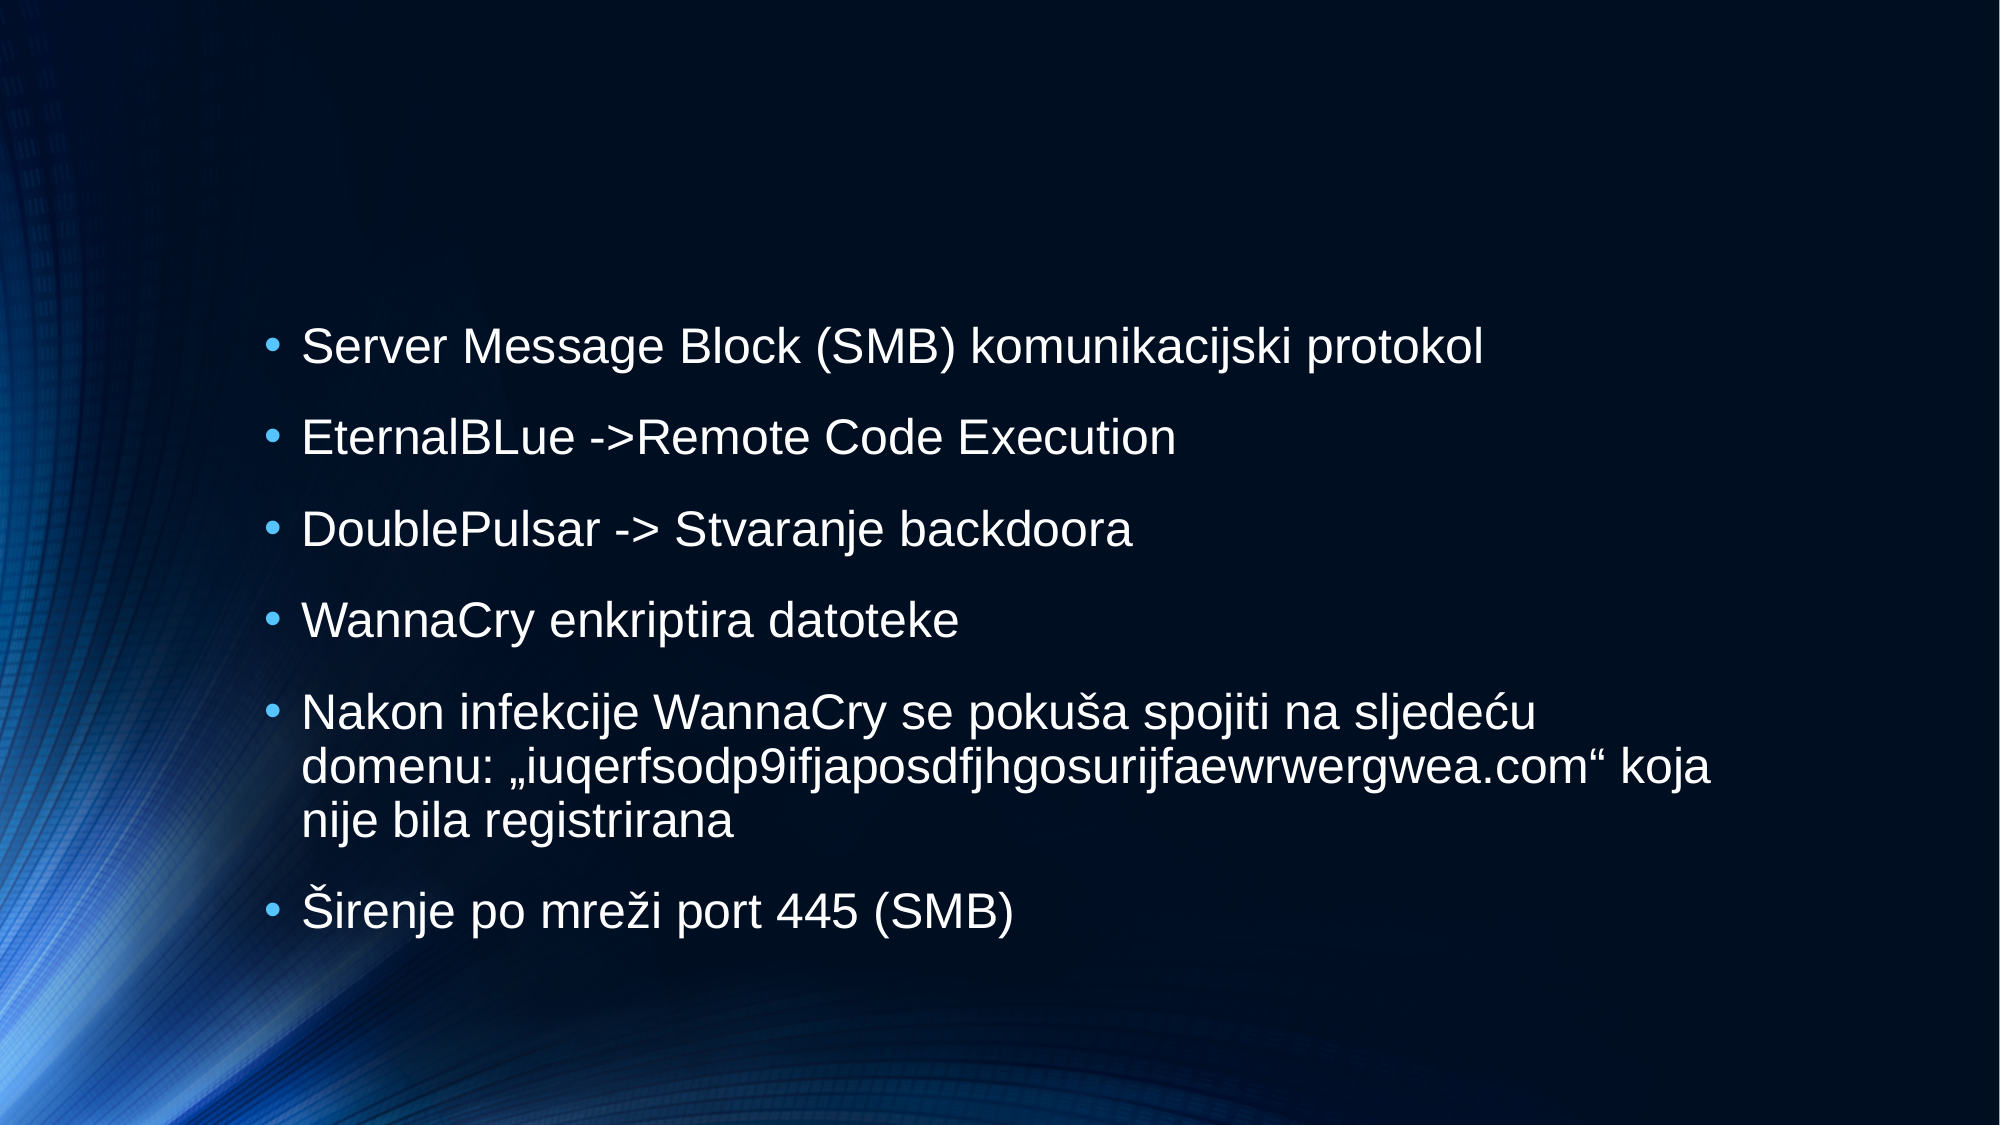

#
Server Message Block (SMB) komunikacijski protokol
EternalBLue ->Remote Code Execution
DoublePulsar -> Stvaranje backdoora
WannaCry enkriptira datoteke
Nakon infekcije WannaCry se pokuša spojiti na sljedeću domenu: „iuqerfsodp9ifjaposdfjhgosurijfaewrwergwea.com“ koja nije bila registrirana
Širenje po mreži port 445 (SMB)